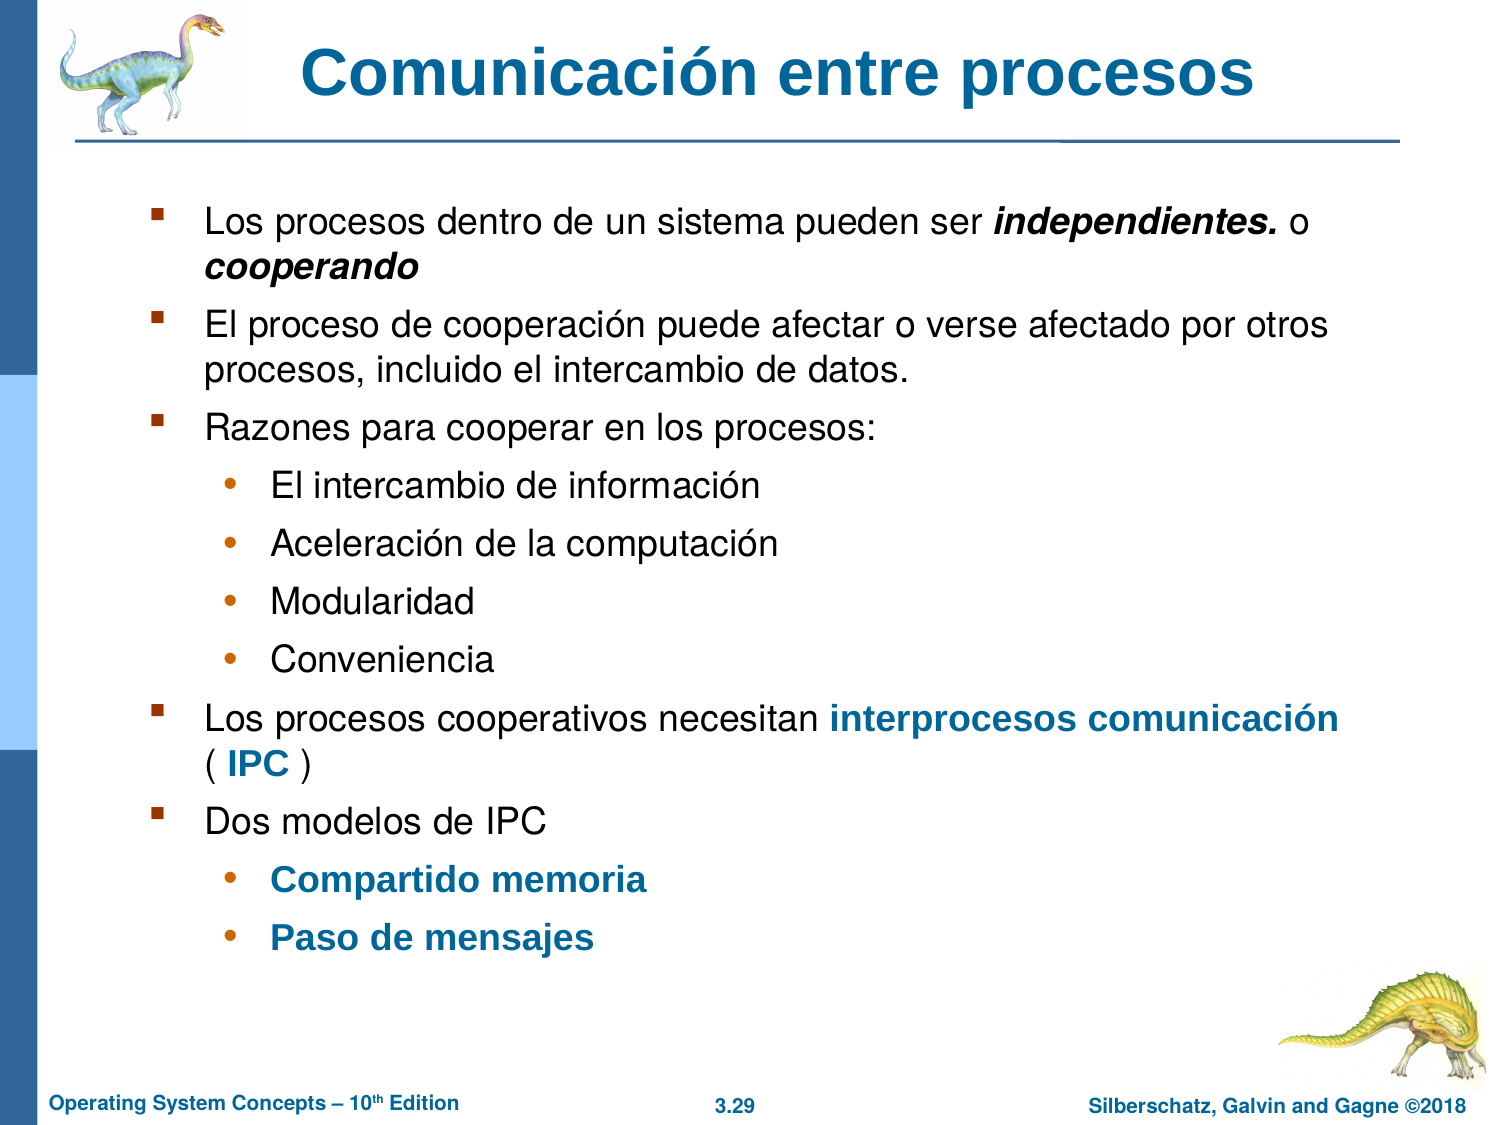

# Comunicación entre procesos
Los procesos dentro de un sistema pueden ser independientes. o cooperando
El proceso de cooperación puede afectar o verse afectado por otros procesos, incluido el intercambio de datos.
Razones para cooperar en los procesos:
El intercambio de información
Aceleración de la computación
Modularidad
Conveniencia
Los procesos cooperativos necesitan interprocesos comunicación ( IPC )
Dos modelos de IPC
Compartido memoria
Paso de mensajes